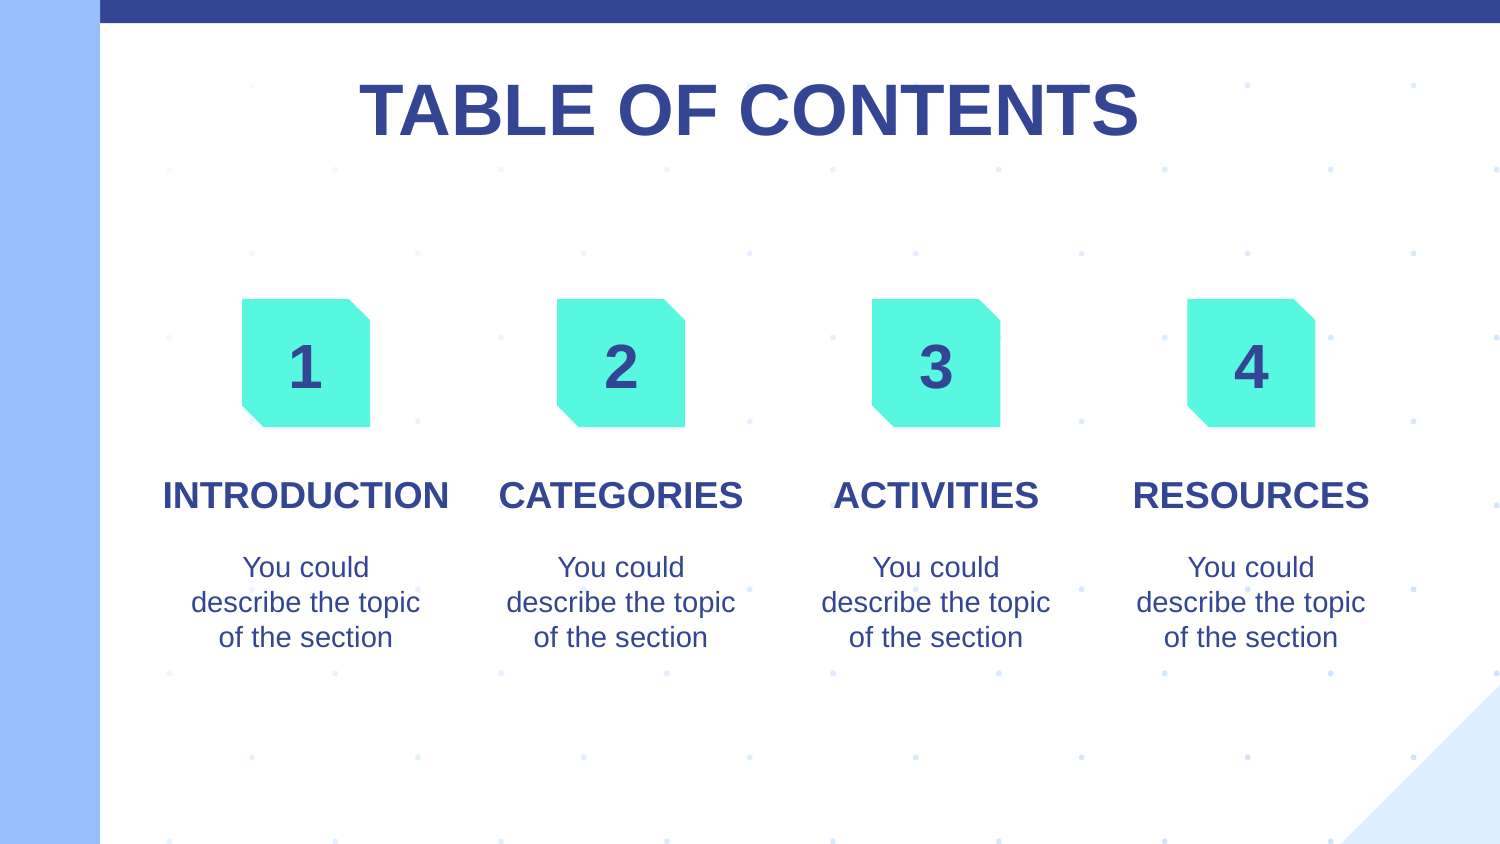

TABLE OF CONTENTS

1
2
3
4
# INTRODUCTION
CATEGORIES
ACTIVITIES
RESOURCES
You could describe the topic of the section
You could describe the topic of the section
You could describe the topic of the section
You could describe the topic of the section